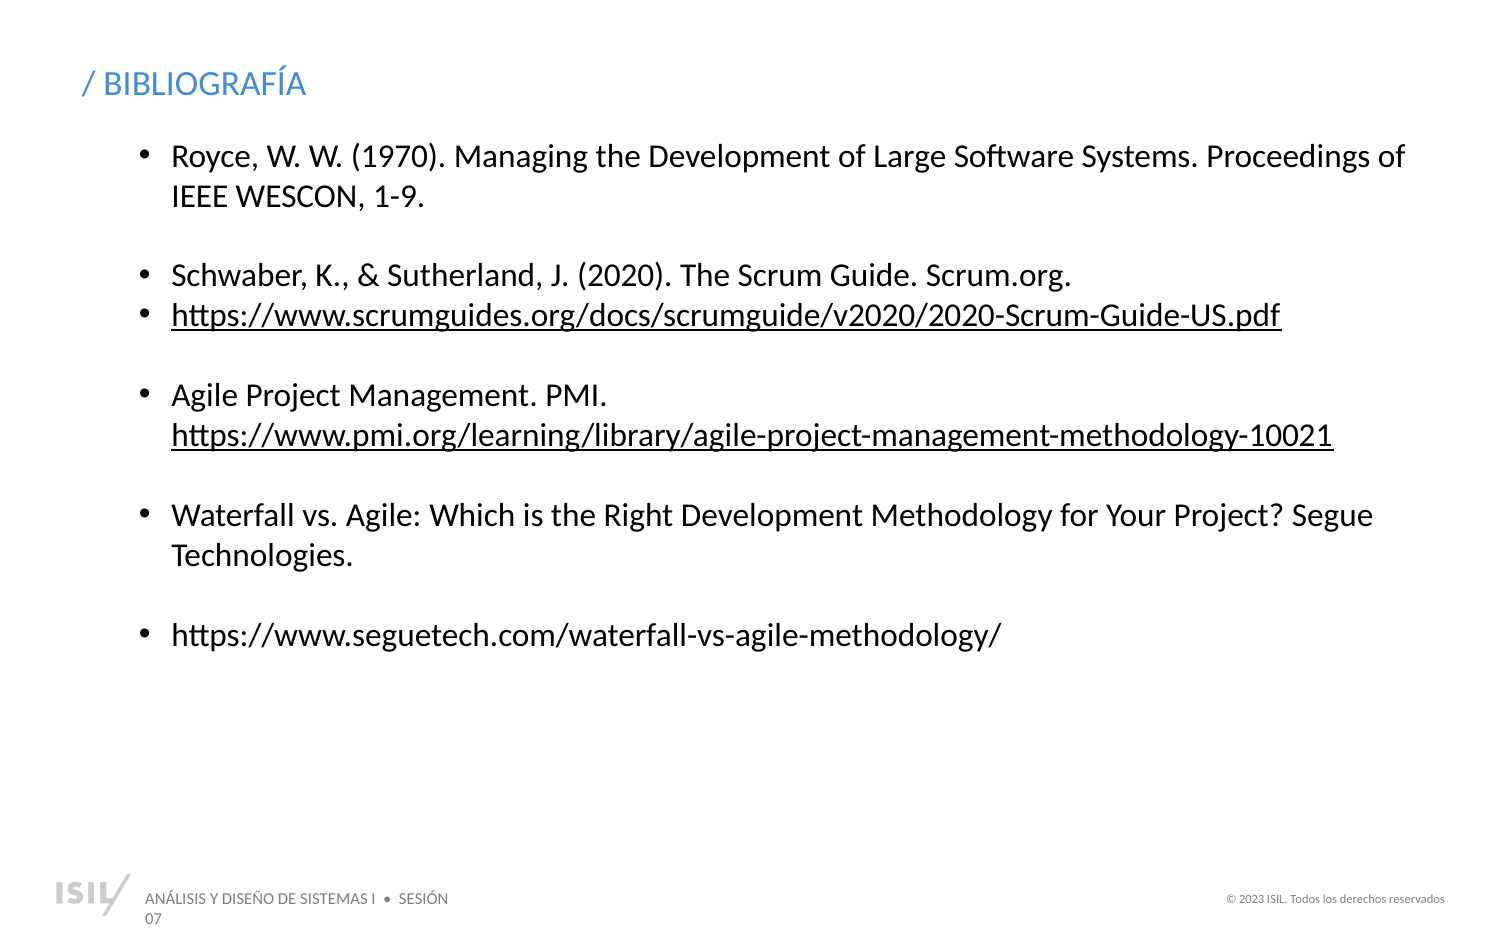

/ BIBLIOGRAFÍA
Royce, W. W. (1970). Managing the Development of Large Software Systems. Proceedings of IEEE WESCON, 1-9.

Schwaber, K., & Sutherland, J. (2020). The Scrum Guide. Scrum.org.
https://www.scrumguides.org/docs/scrumguide/v2020/2020-Scrum-Guide-US.pdf

Agile Project Management. PMI. https://www.pmi.org/learning/library/agile-project-management-methodology-10021

Waterfall vs. Agile: Which is the Right Development Methodology for Your Project? Segue Technologies.

https://www.seguetech.com/waterfall-vs-agile-methodology/